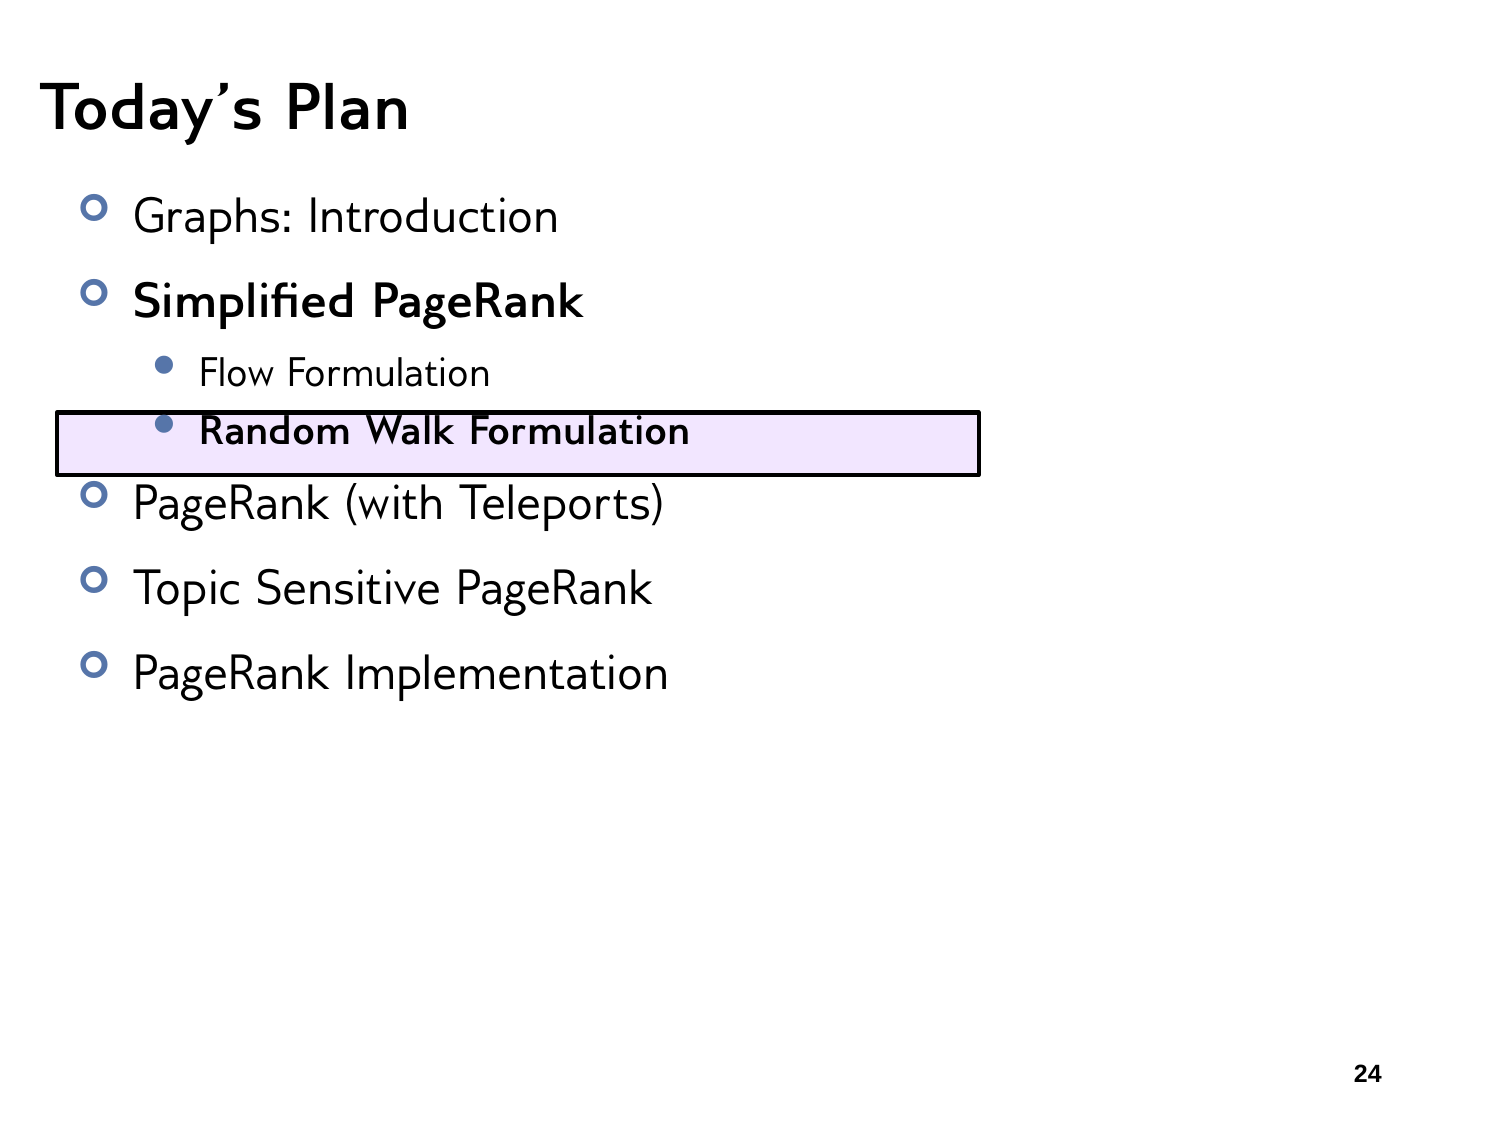

# Today’s Plan
Graphs: Introduction
Simplified PageRank
Flow Formulation
Random Walk Formulation
PageRank (with Teleports)
Topic Sensitive PageRank
PageRank Implementation

24